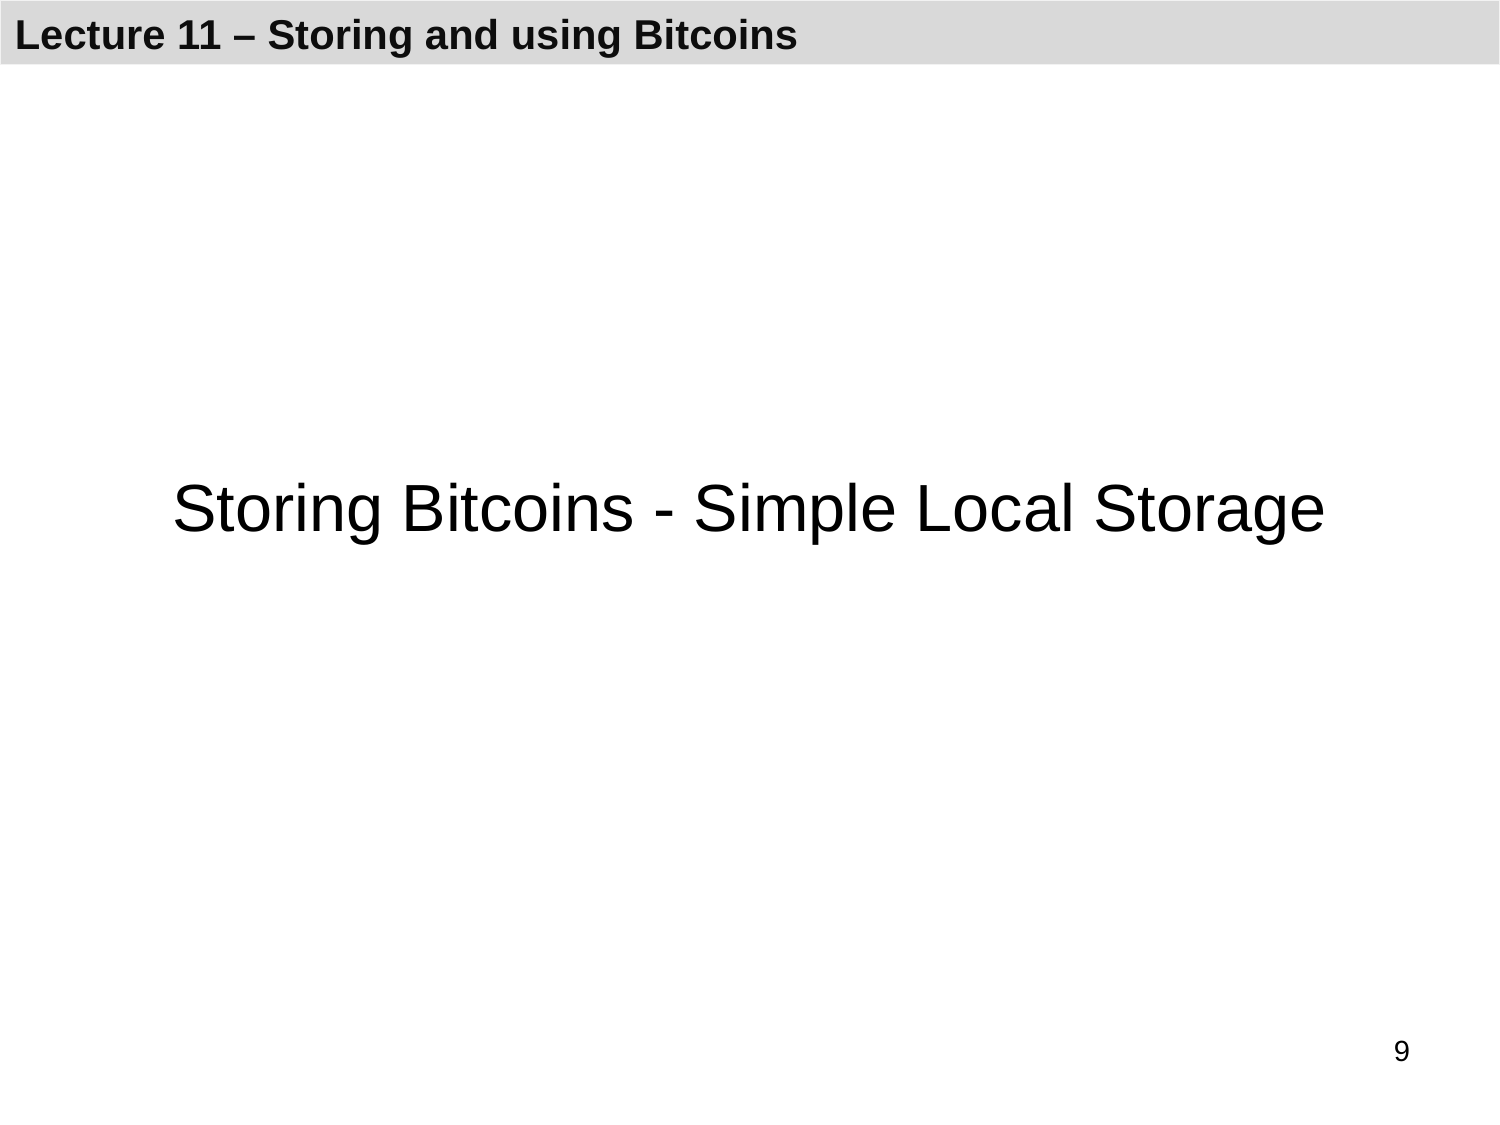

Storing Bitcoins - Simple Local Storage
9